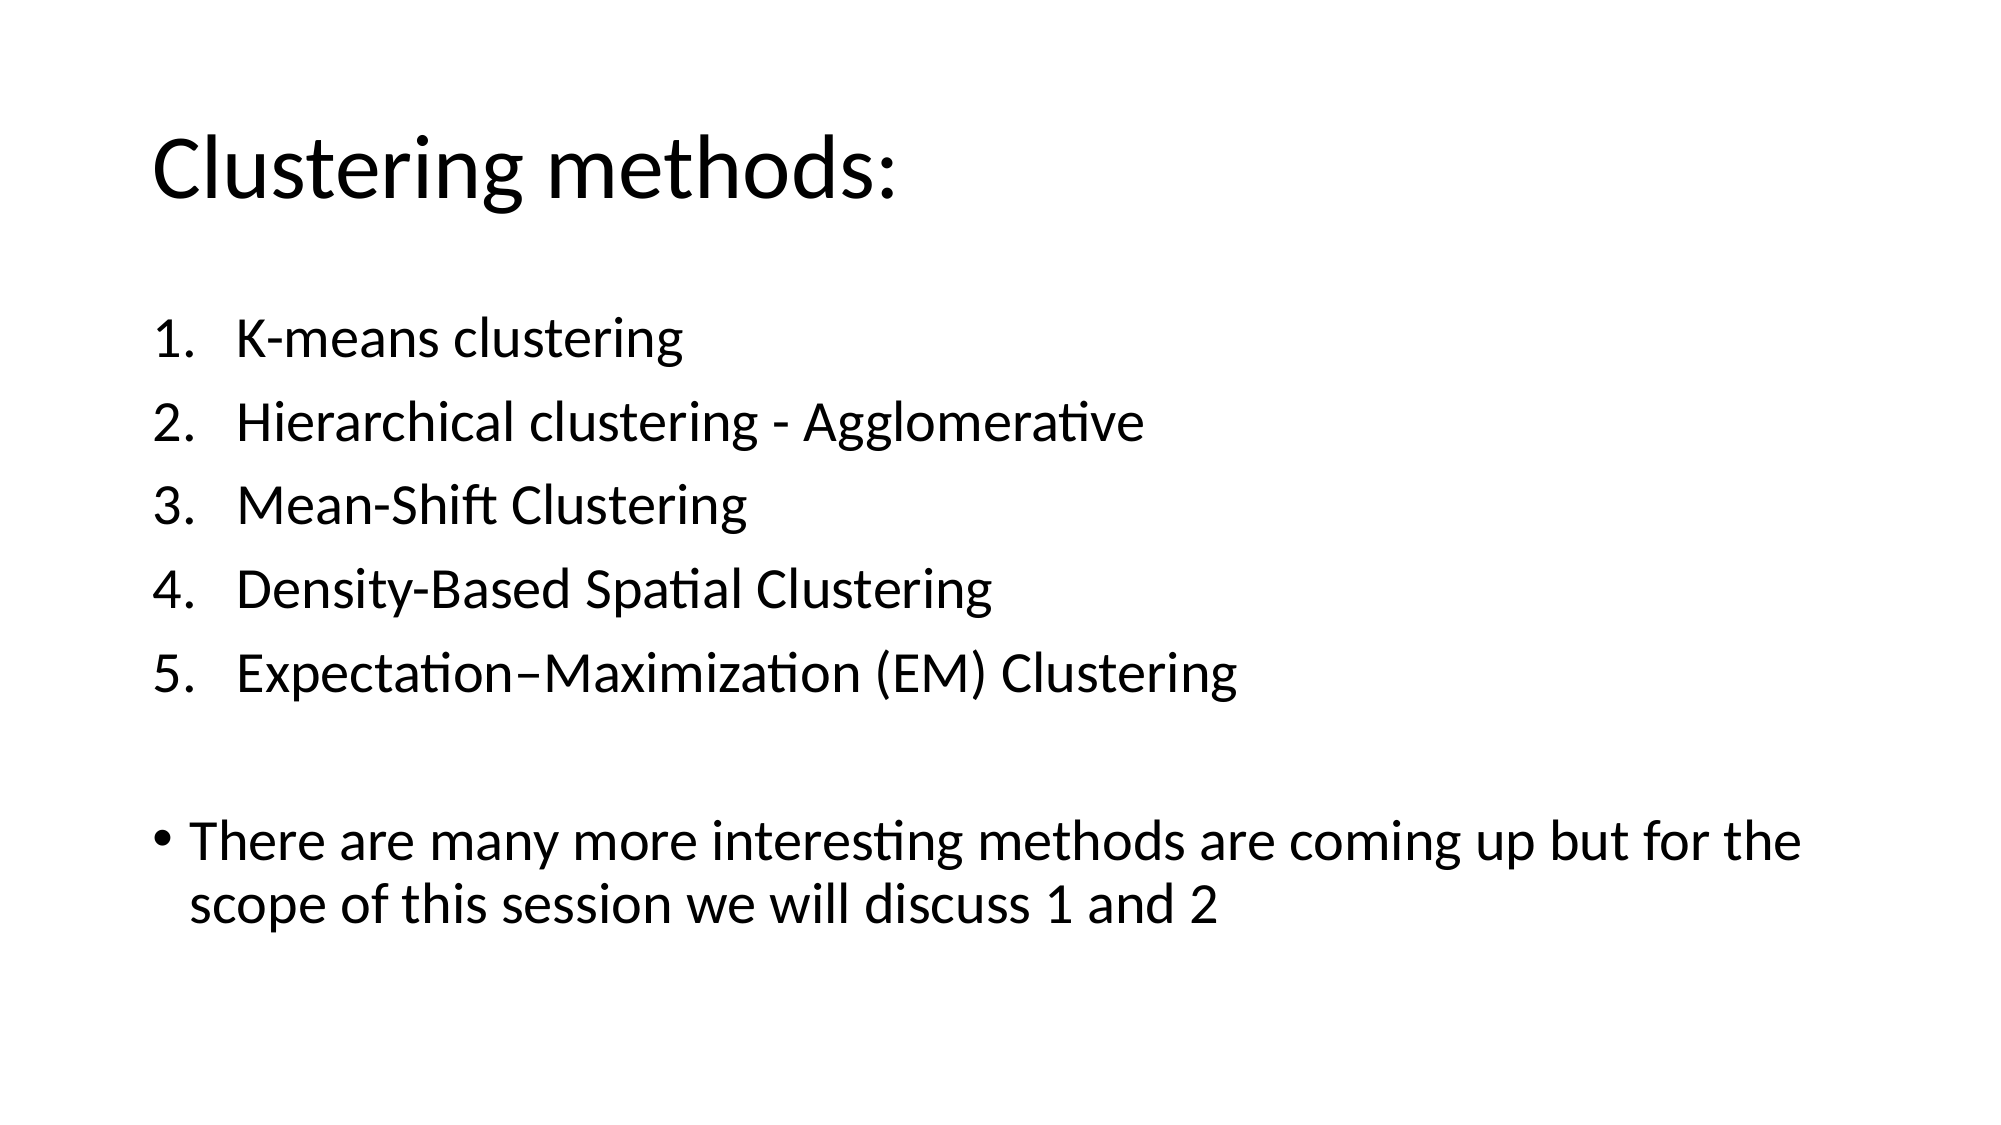

# Clustering methods:
K-means clustering
Hierarchical clustering - Agglomerative
Mean-Shift Clustering
Density-Based Spatial Clustering
Expectation–Maximization (EM) Clustering

There are many more interesting methods are coming up but for the scope of this session we will discuss 1 and 2